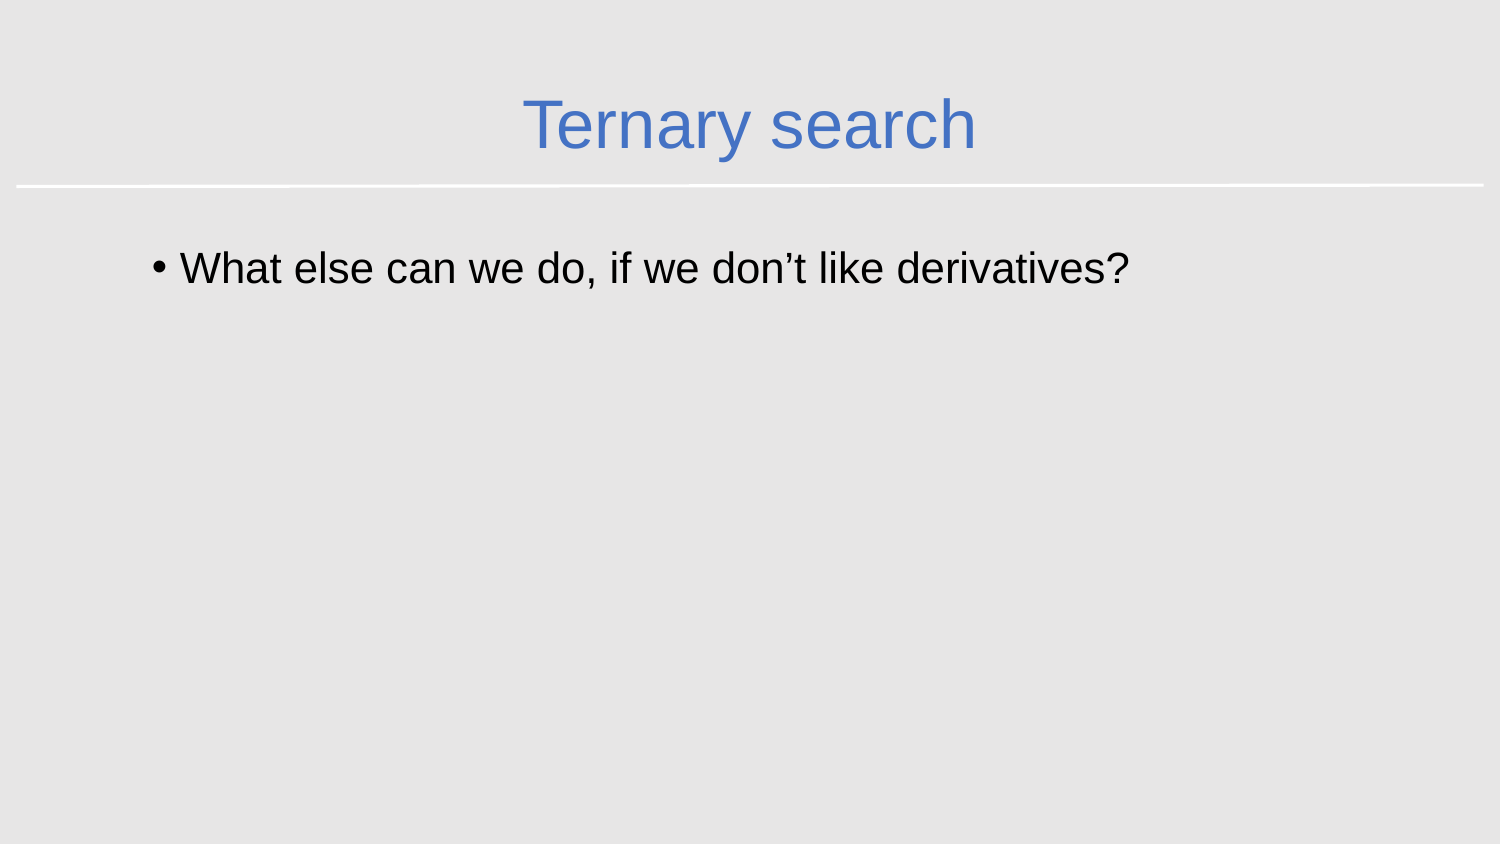

# Ternary search
What else can we do, if we don’t like derivatives?